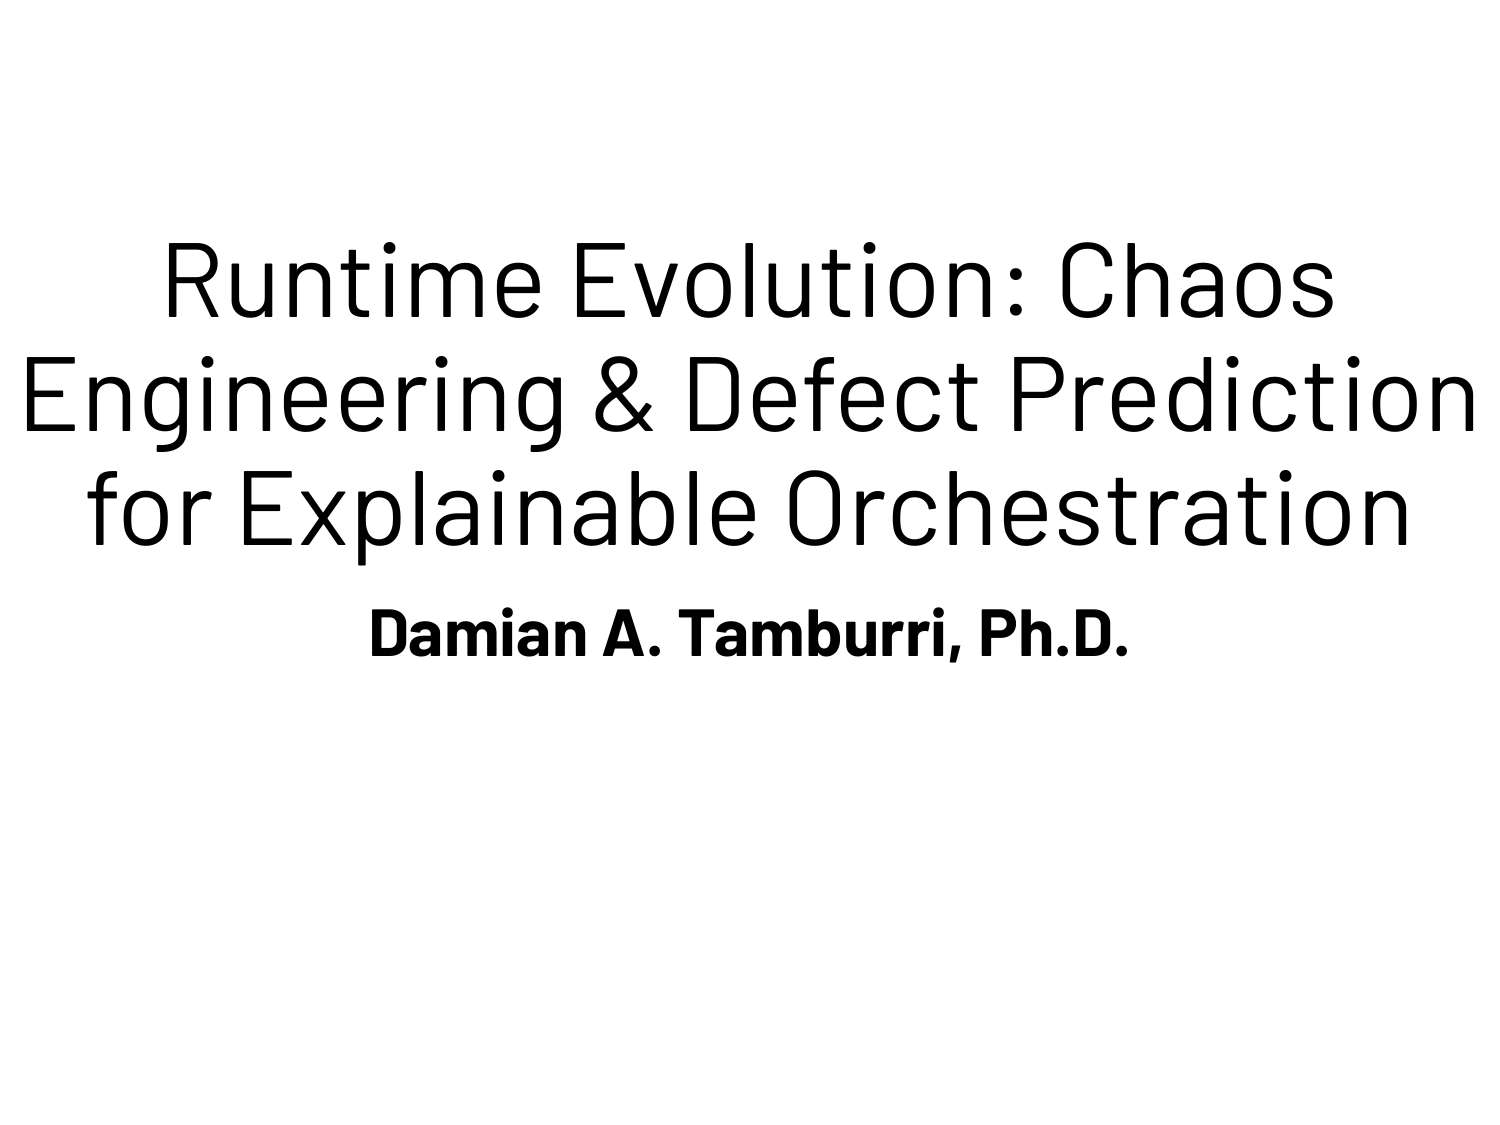

# Runtime Evolution: Chaos Engineering & Defect Prediction for Explainable Orchestration
Damian A. Tamburri, Ph.D.